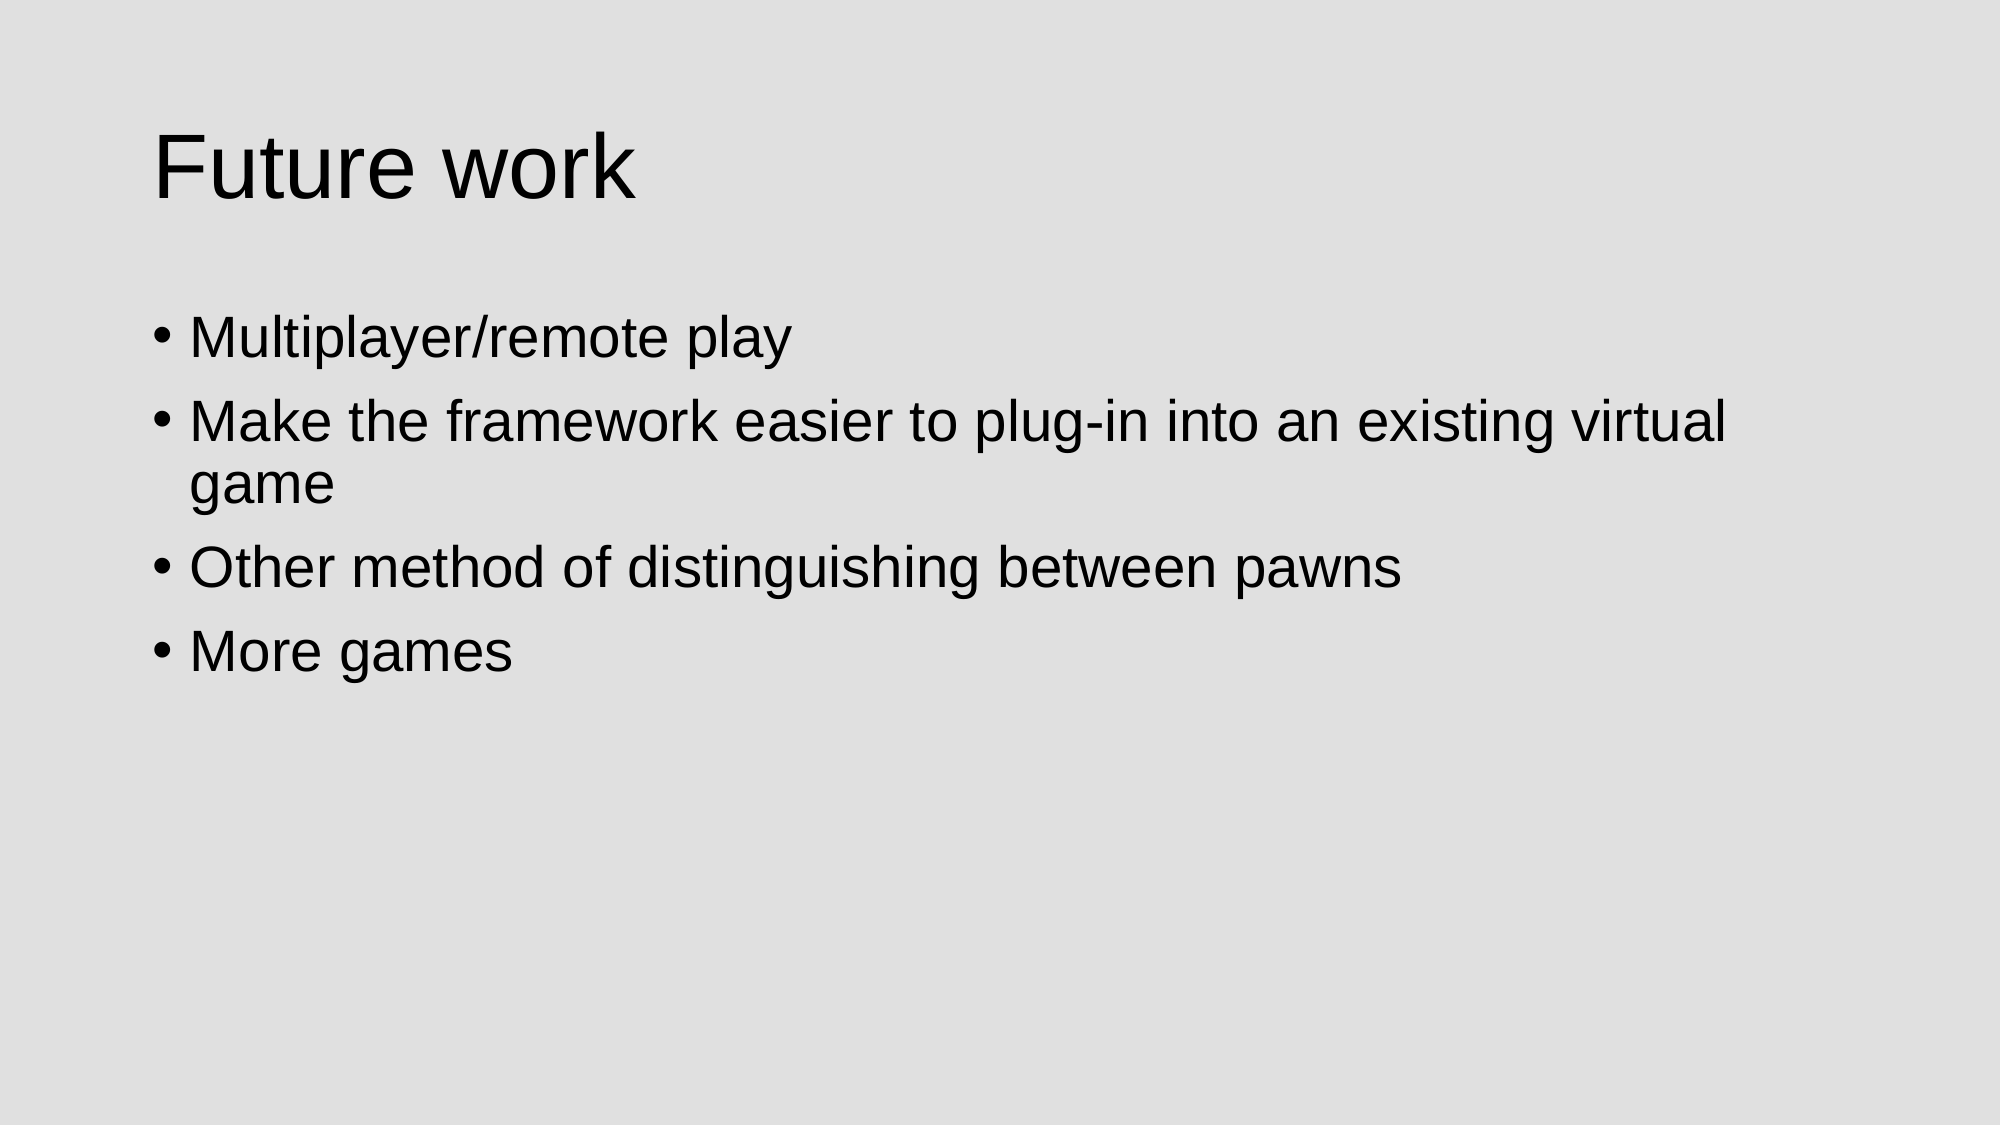

# Future work
Multiplayer/remote play
Make the framework easier to plug-in into an existing virtual game
Other method of distinguishing between pawns
More games